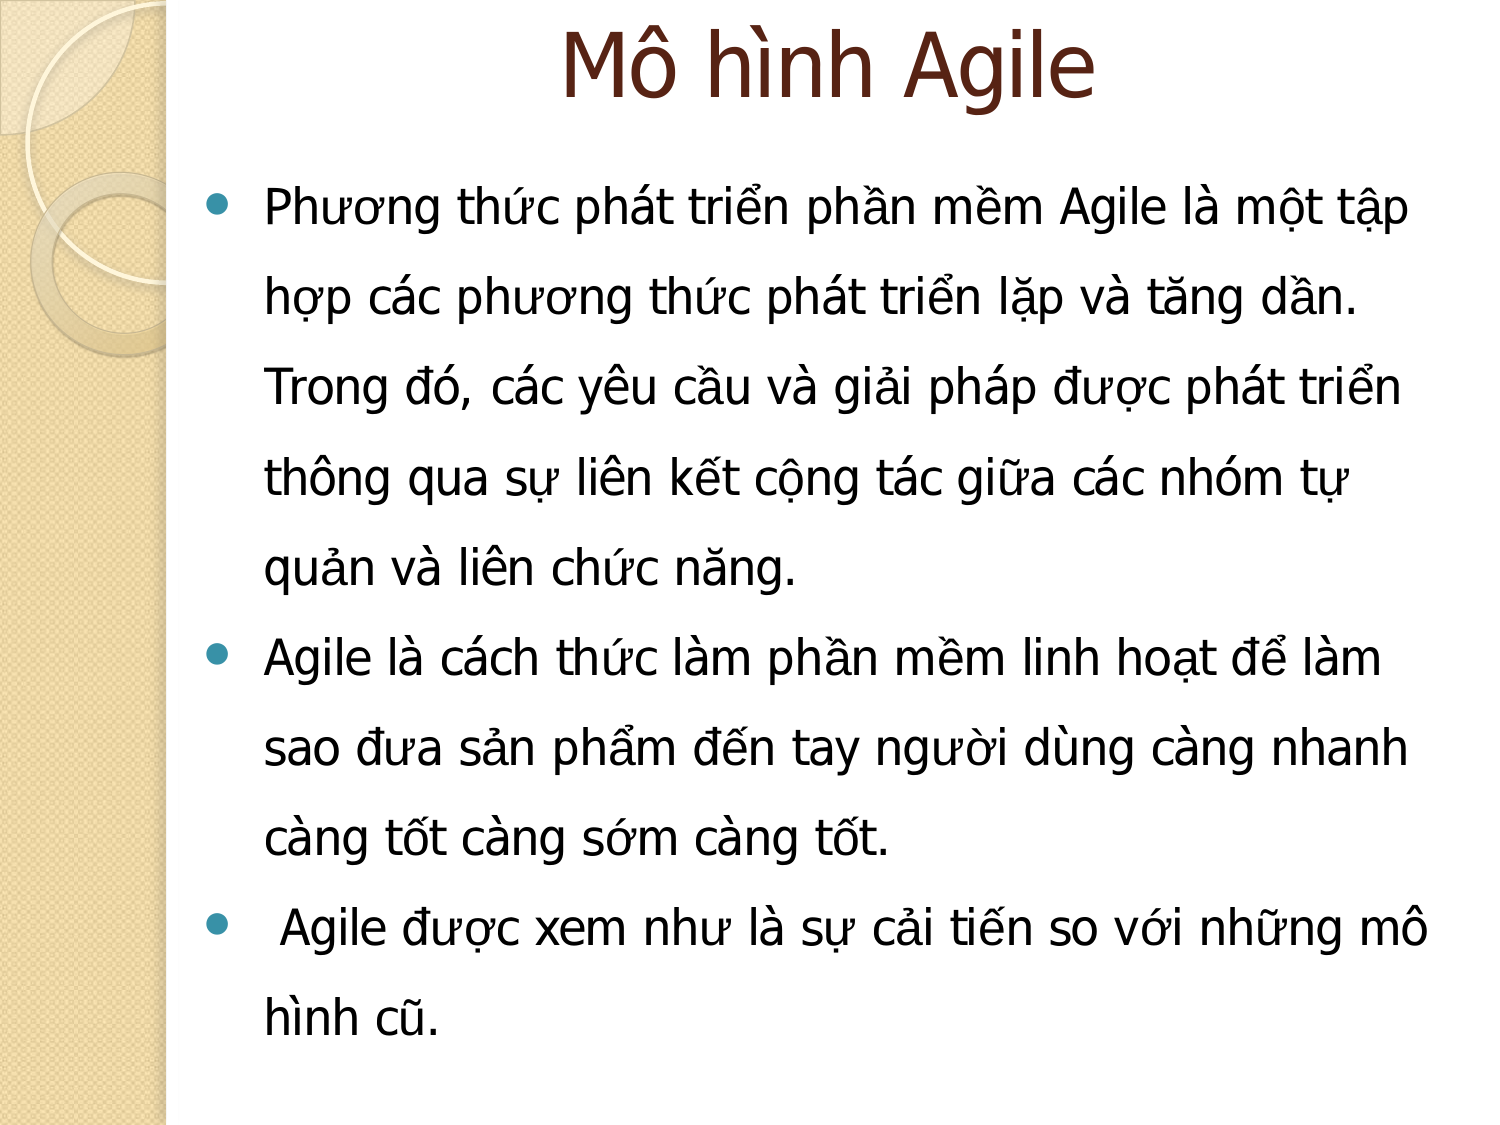

# Mô hình Agile

Phương thức phát triển phần mềm Agile là một tập hợp các phương thức phát triển lặp và tăng dần.  Trong đó, các yêu cầu và giải pháp được phát triển thông qua sự liên kết cộng tác giữa các nhóm tự quản và liên chức năng.
Agile là cách thức làm phần mềm linh hoạt để làm sao đưa sản phẩm đến tay người dùng càng nhanh càng tốt càng sớm càng tốt.
 Agile được xem như là sự cải tiến so với những mô hình cũ.